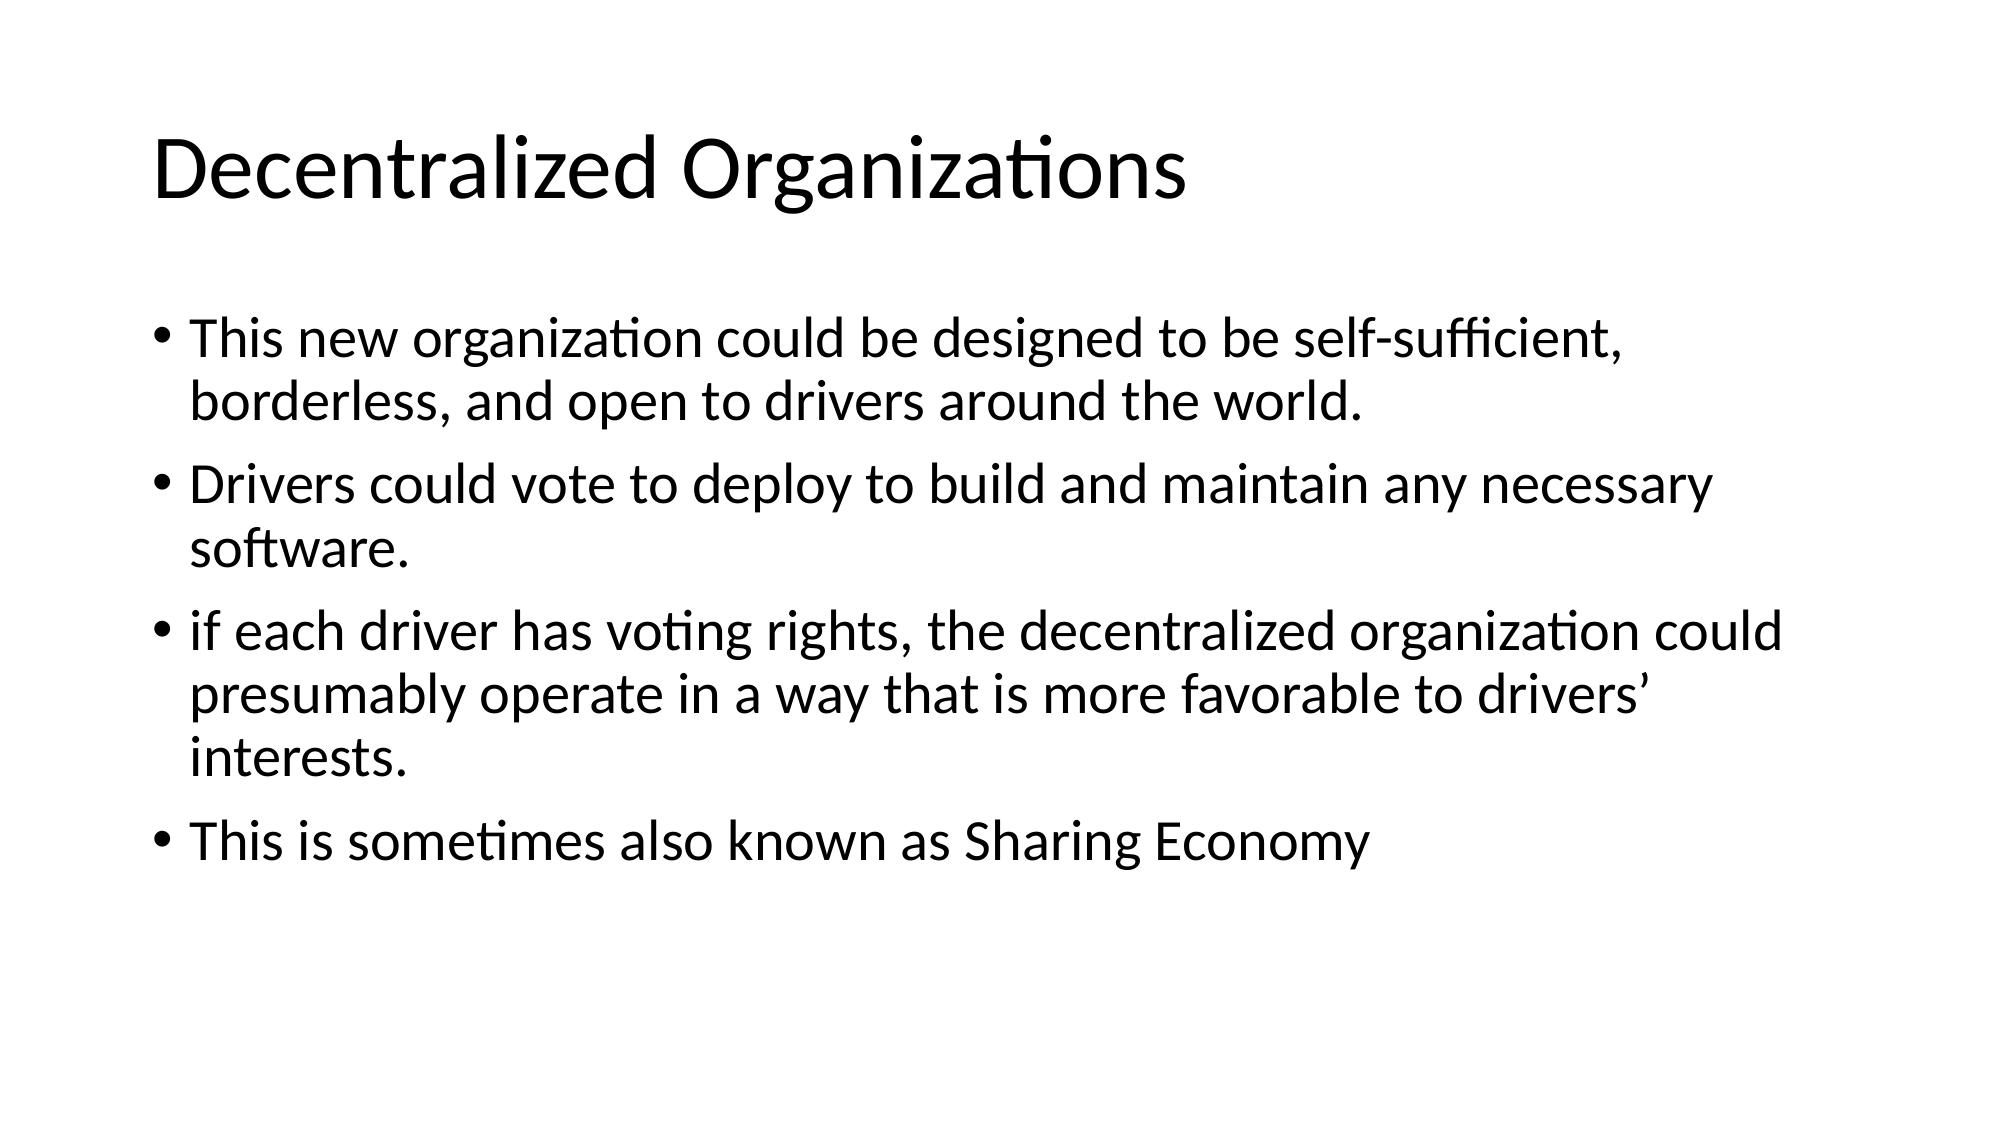

# Decentralized Organizations
This new organization could be designed to be self-sufficient, borderless, and open to drivers around the world.
Drivers could vote to deploy to build and maintain any necessary software.
if each driver has voting rights, the decentralized organization could presumably operate in a way that is more favorable to drivers’ interests.
This is sometimes also known as Sharing Economy